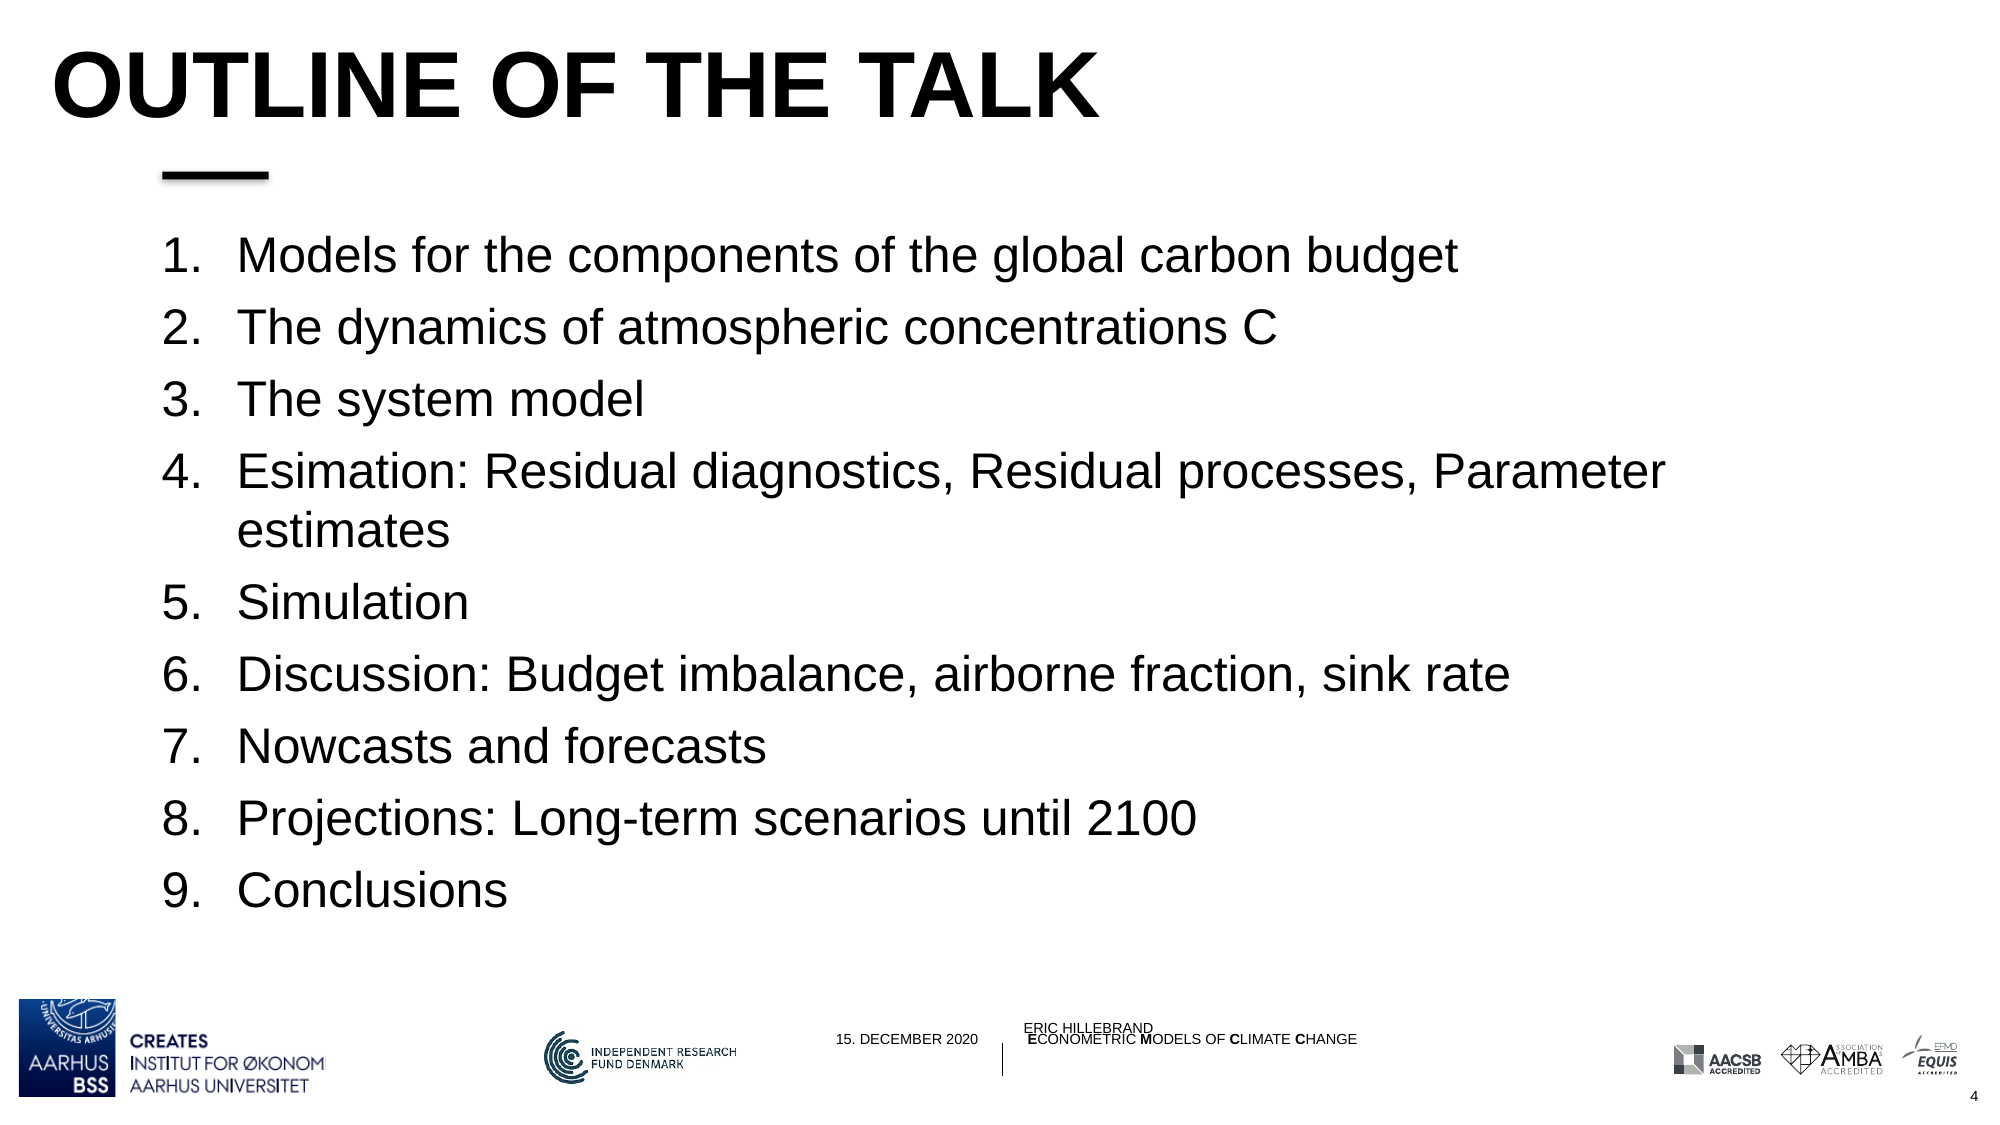

# Outline of the talk
Models for the components of the global carbon budget
The dynamics of atmospheric concentrations C
The system model
Esimation: Residual diagnostics, Residual processes, Parameter estimates
Simulation
Discussion: Budget imbalance, airborne fraction, sink rate
Nowcasts and forecasts
Projections: Long-term scenarios until 2100
Conclusions

4